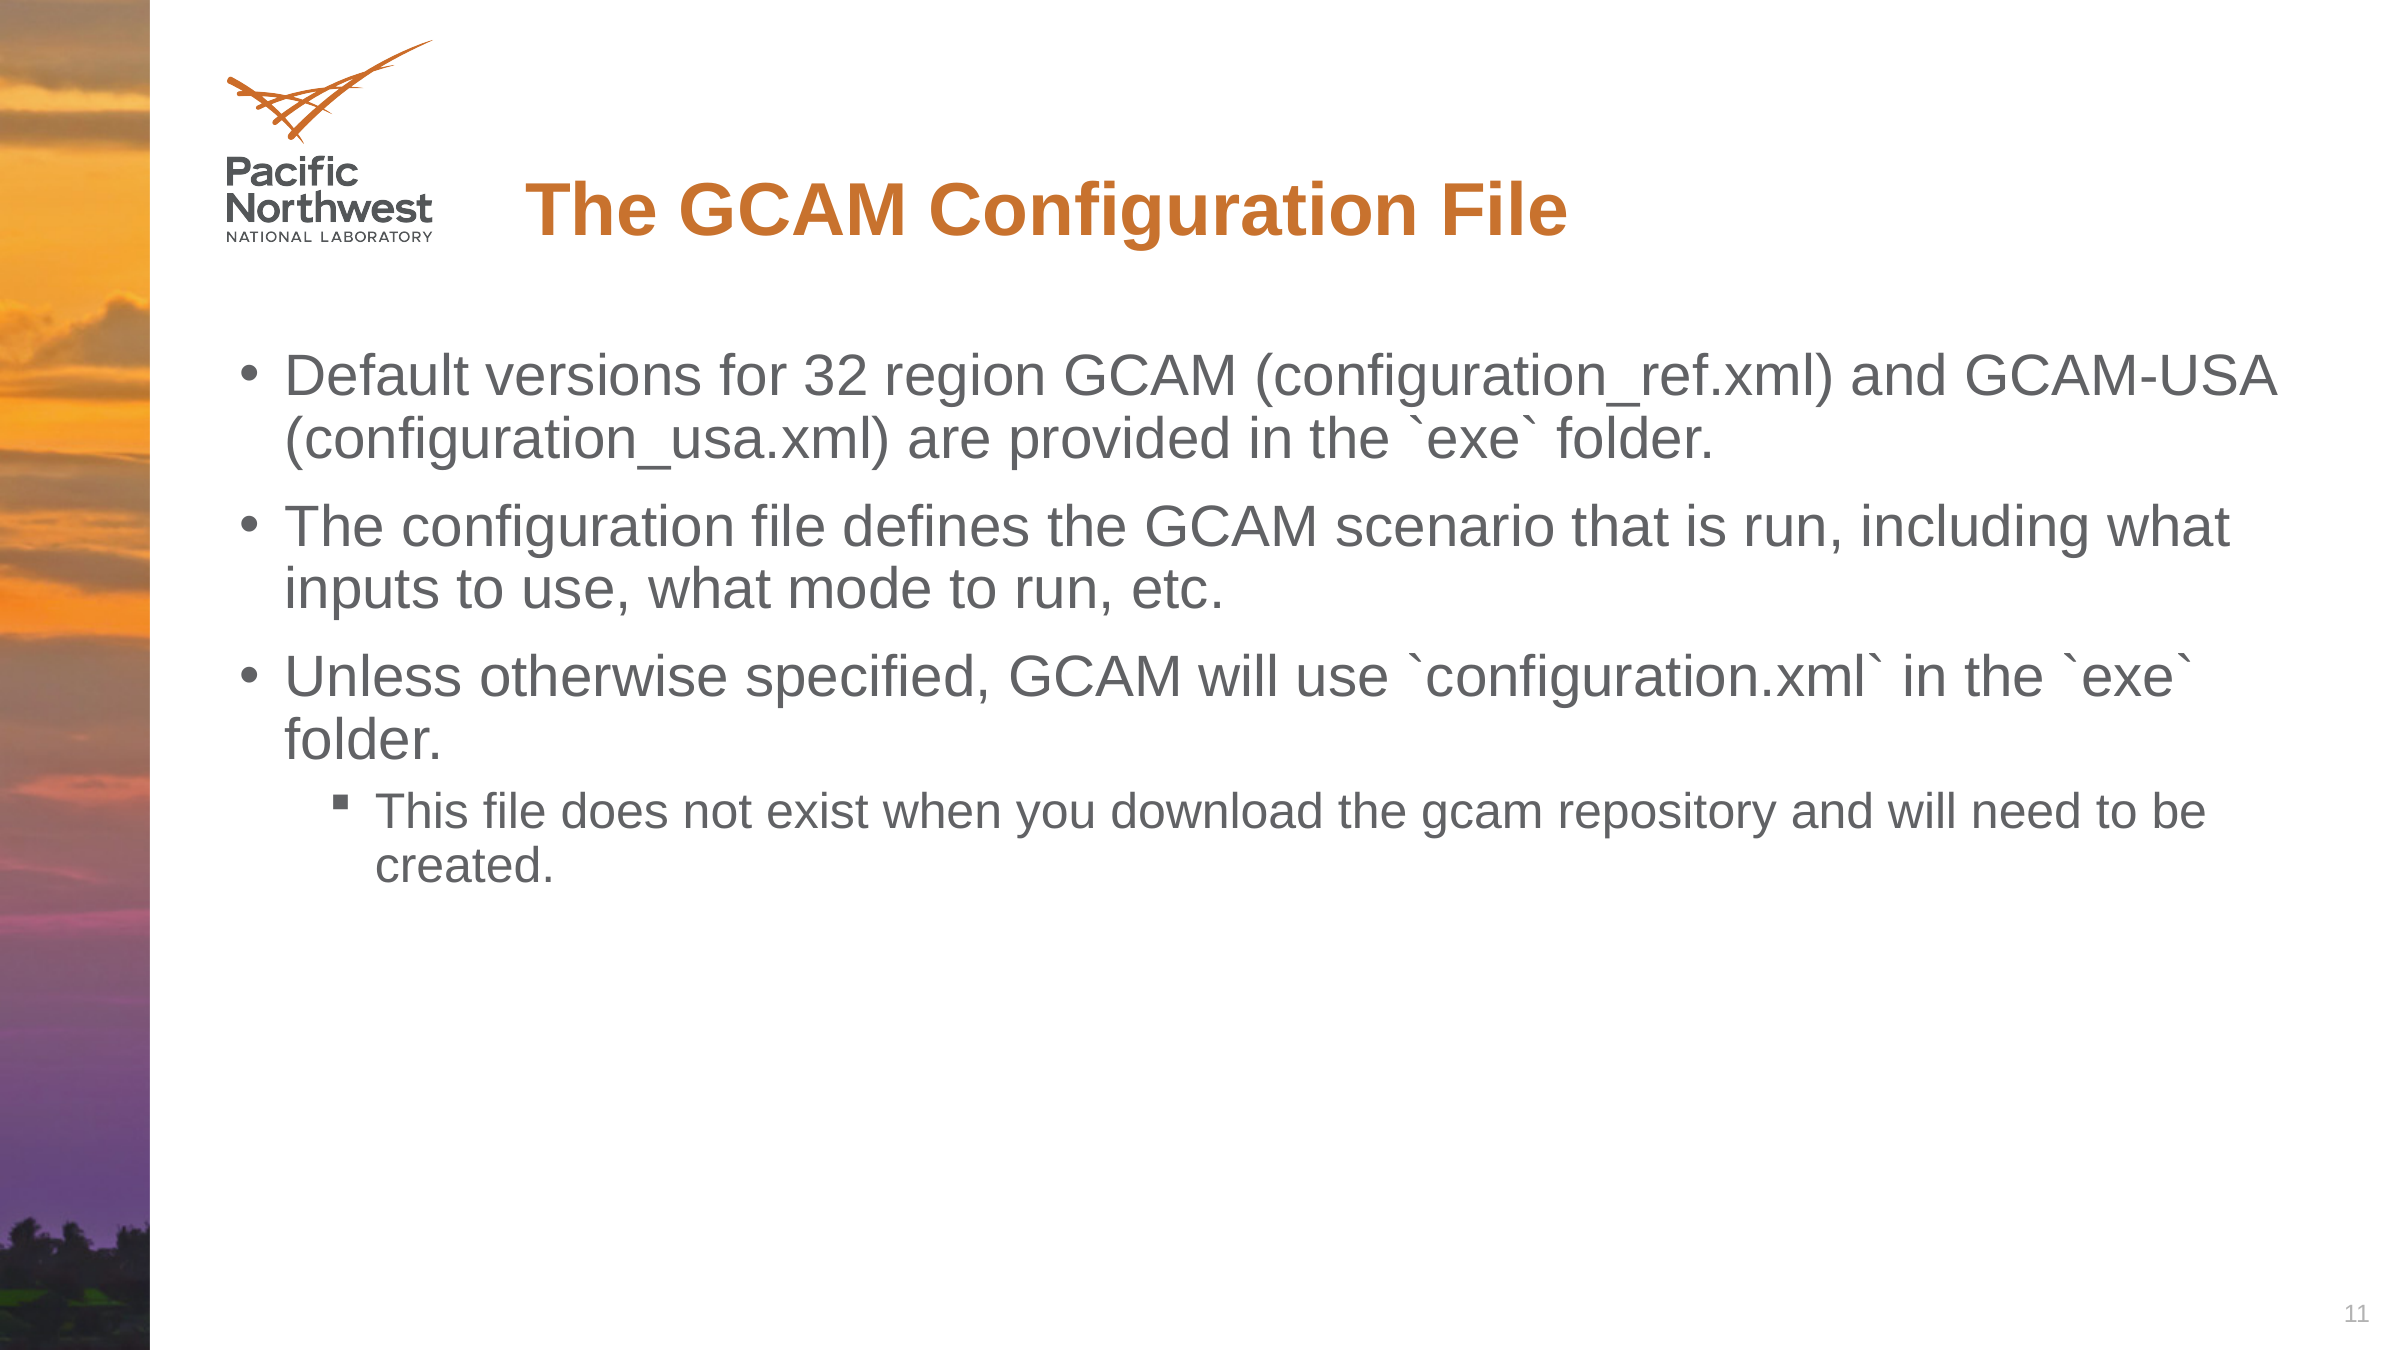

# The GCAM Configuration File
Default versions for 32 region GCAM (configuration_ref.xml) and GCAM-USA (configuration_usa.xml) are provided in the `exe` folder.
The configuration file defines the GCAM scenario that is run, including what inputs to use, what mode to run, etc.
Unless otherwise specified, GCAM will use `configuration.xml` in the `exe` folder.
This file does not exist when you download the gcam repository and will need to be created.
11